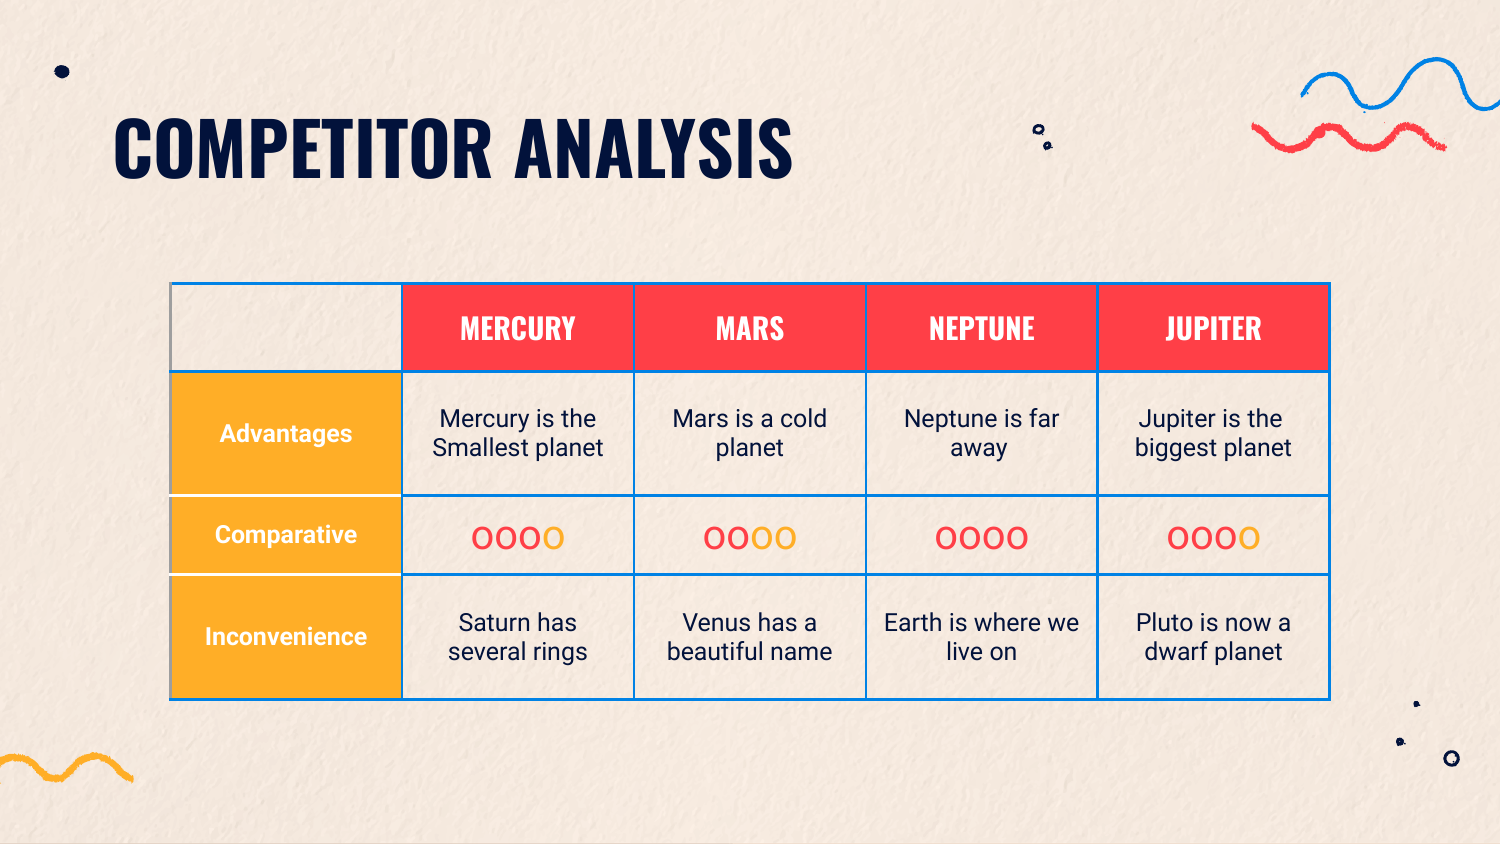

# COMPETITOR ANALYSIS
|  | MERCURY | MARS | NEPTUNE | JUPITER |
| --- | --- | --- | --- | --- |
| Advantages | Mercury is the Smallest planet | Mars is a cold planet | Neptune is far away | Jupiter is the biggest planet |
| Comparative | oooo | oooo | oooo | oooo |
| Inconvenience | Saturn has several rings | Venus has a beautiful name | Earth is where we live on | Pluto is now a dwarf planet |